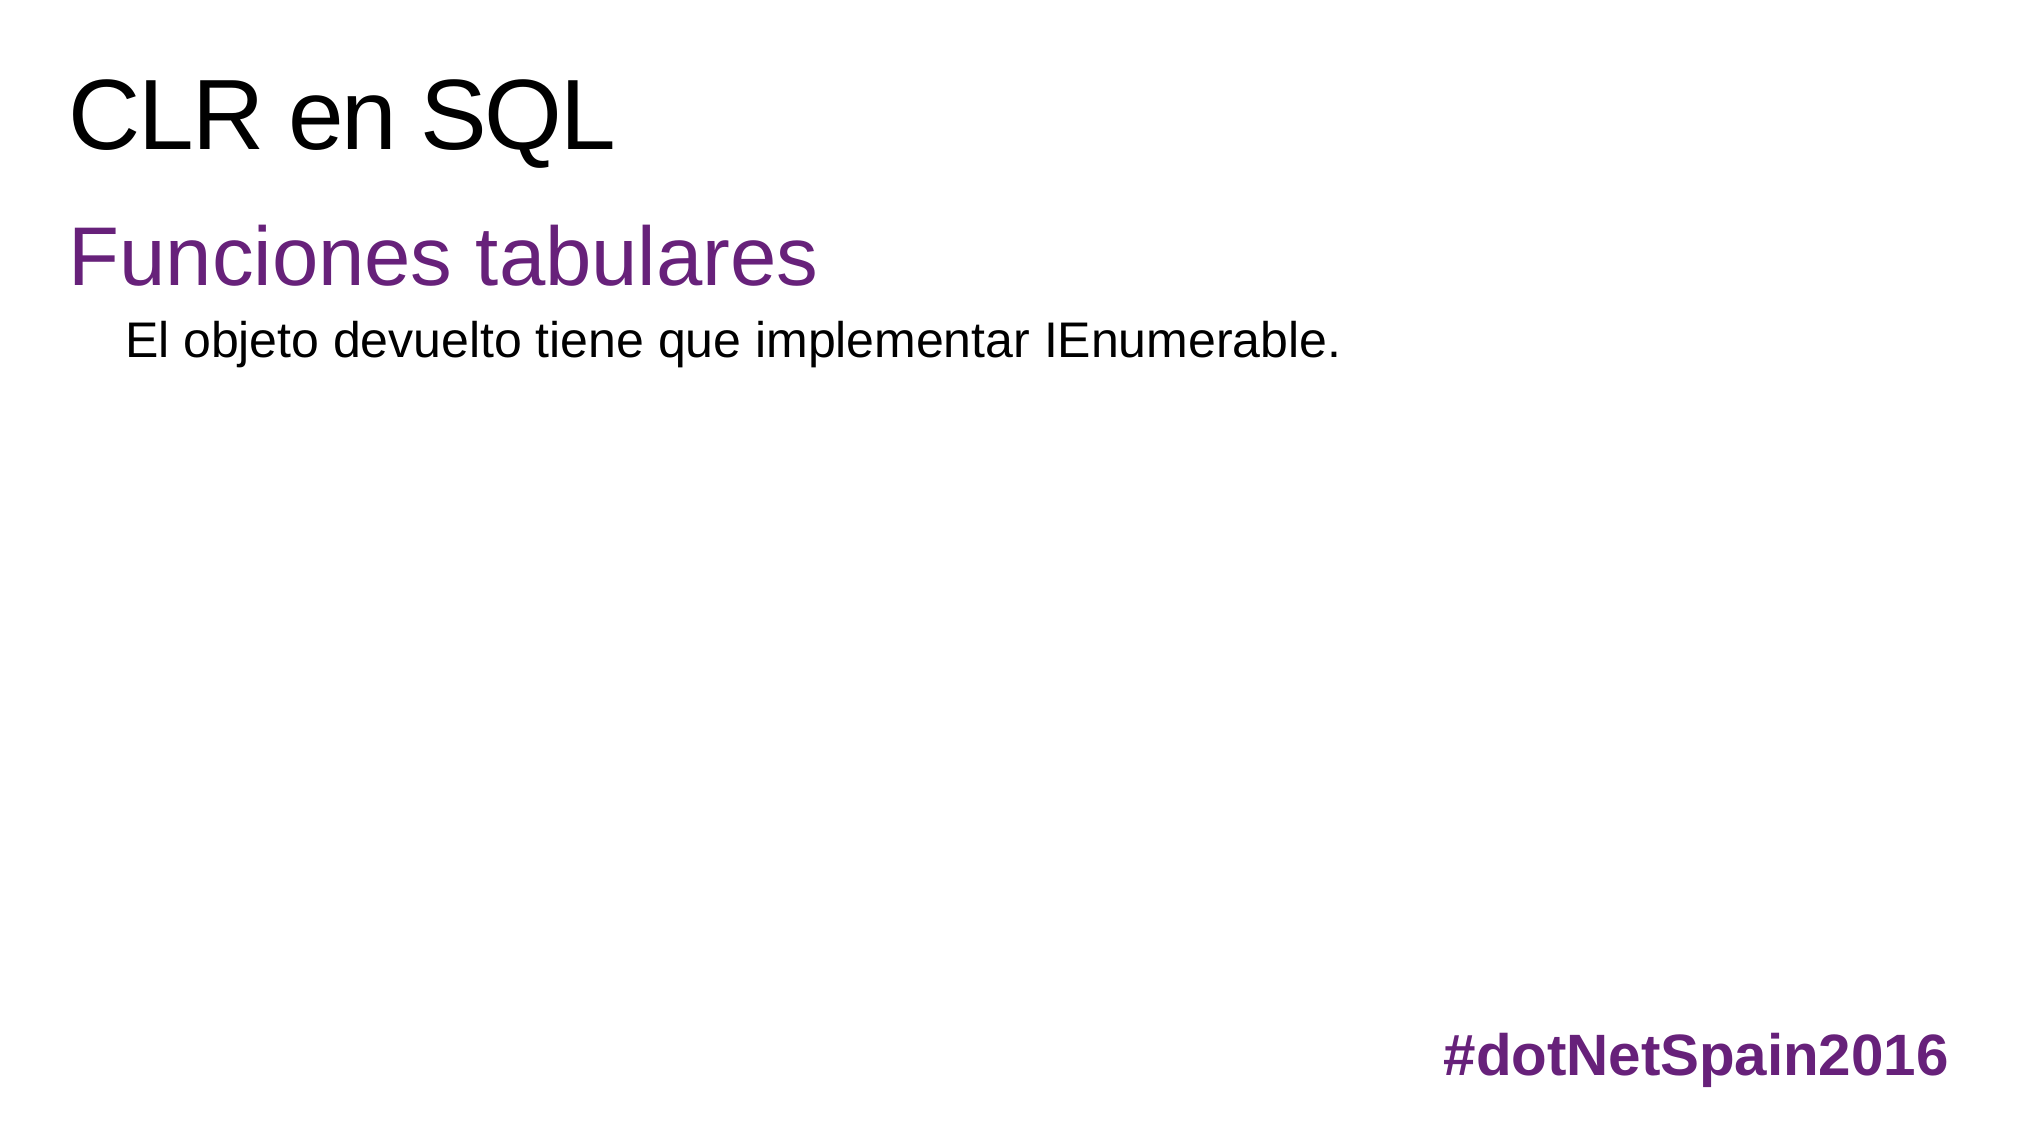

# CLR en SQL
Funciones tabulares
El objeto devuelto tiene que implementar IEnumerable.